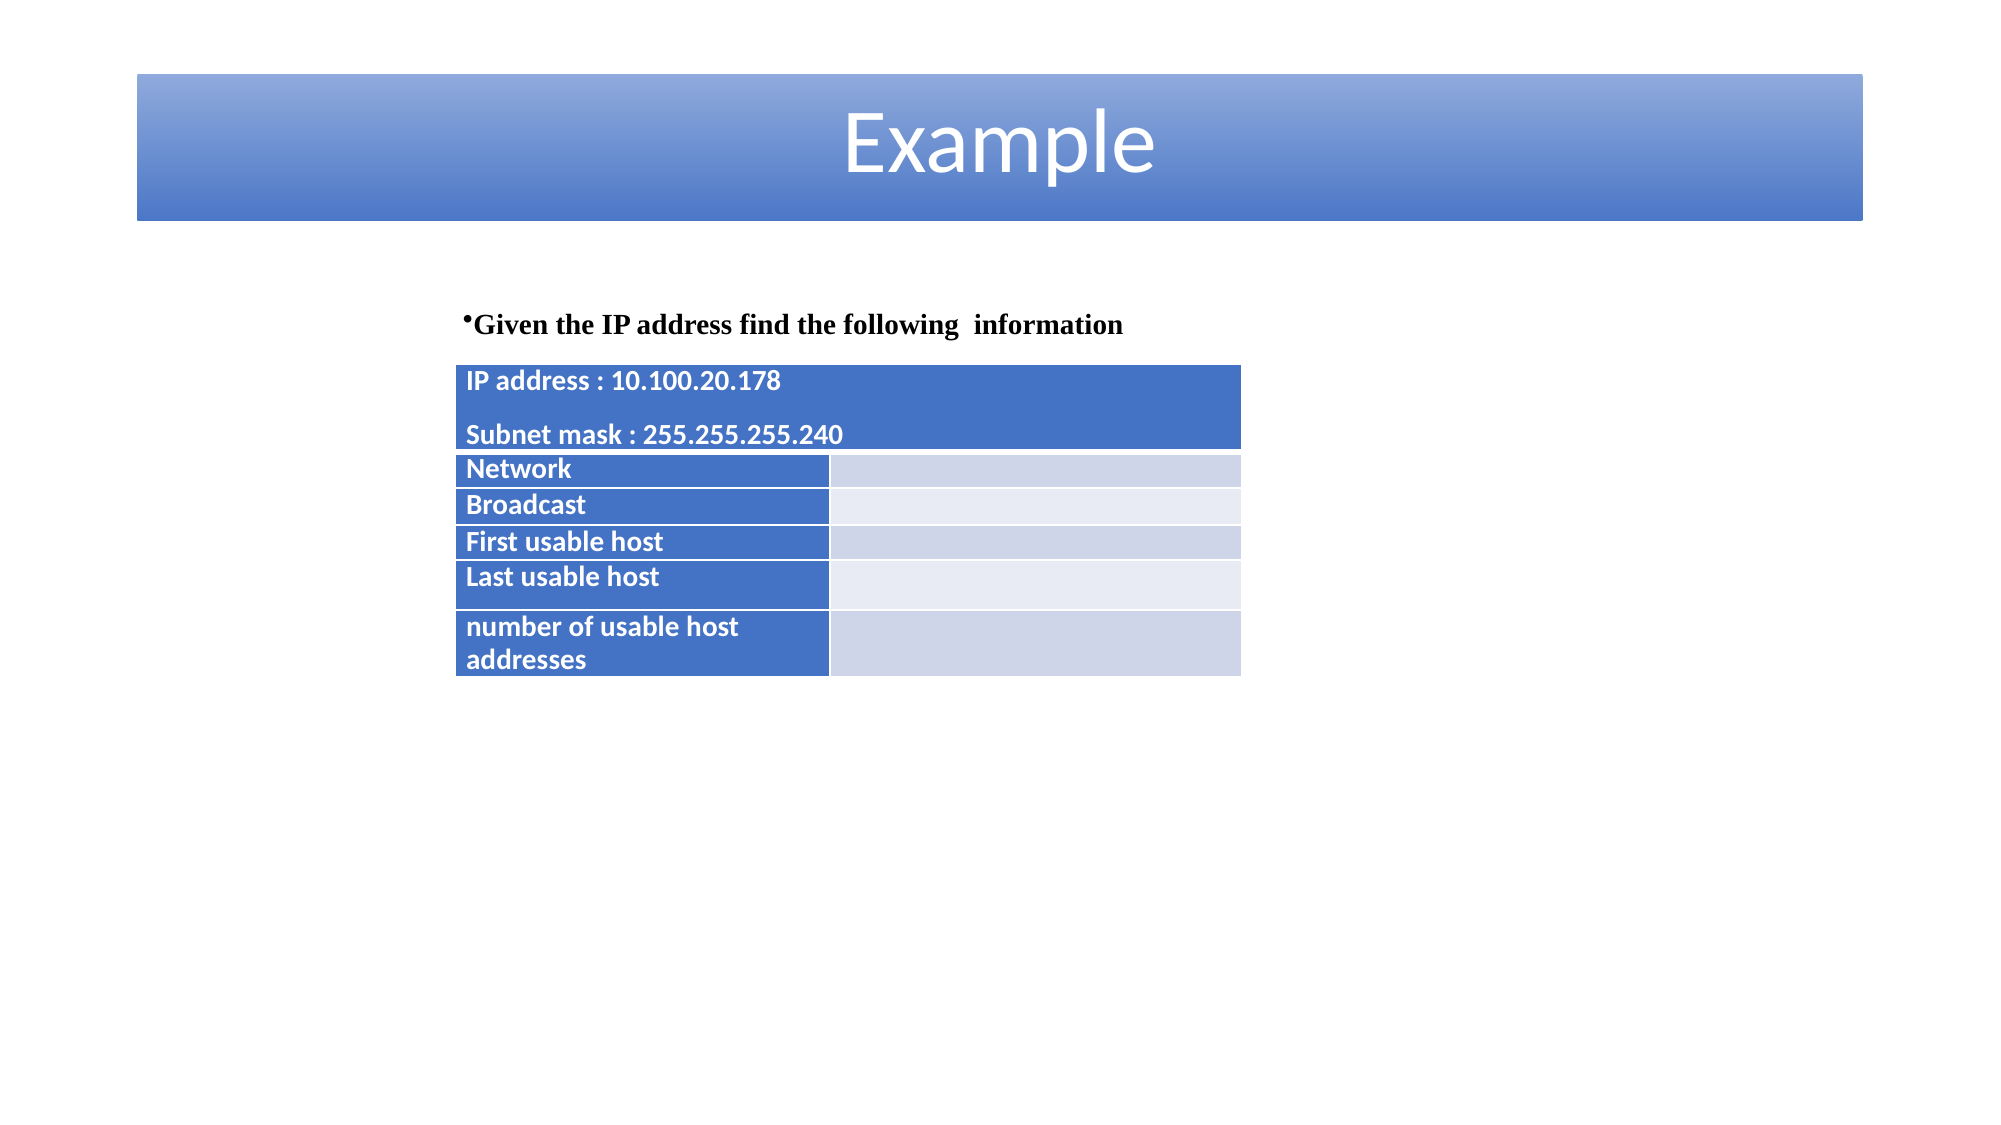

# Example
Given the IP address find the following  information
| IP address : 10.100.20.178 Subnet mask : 255.255.255.240 |  |
| --- | --- |
| Network |  |
| Broadcast |  |
| First usable host |  |
| Last usable host |  |
| number of usable host addresses |  |